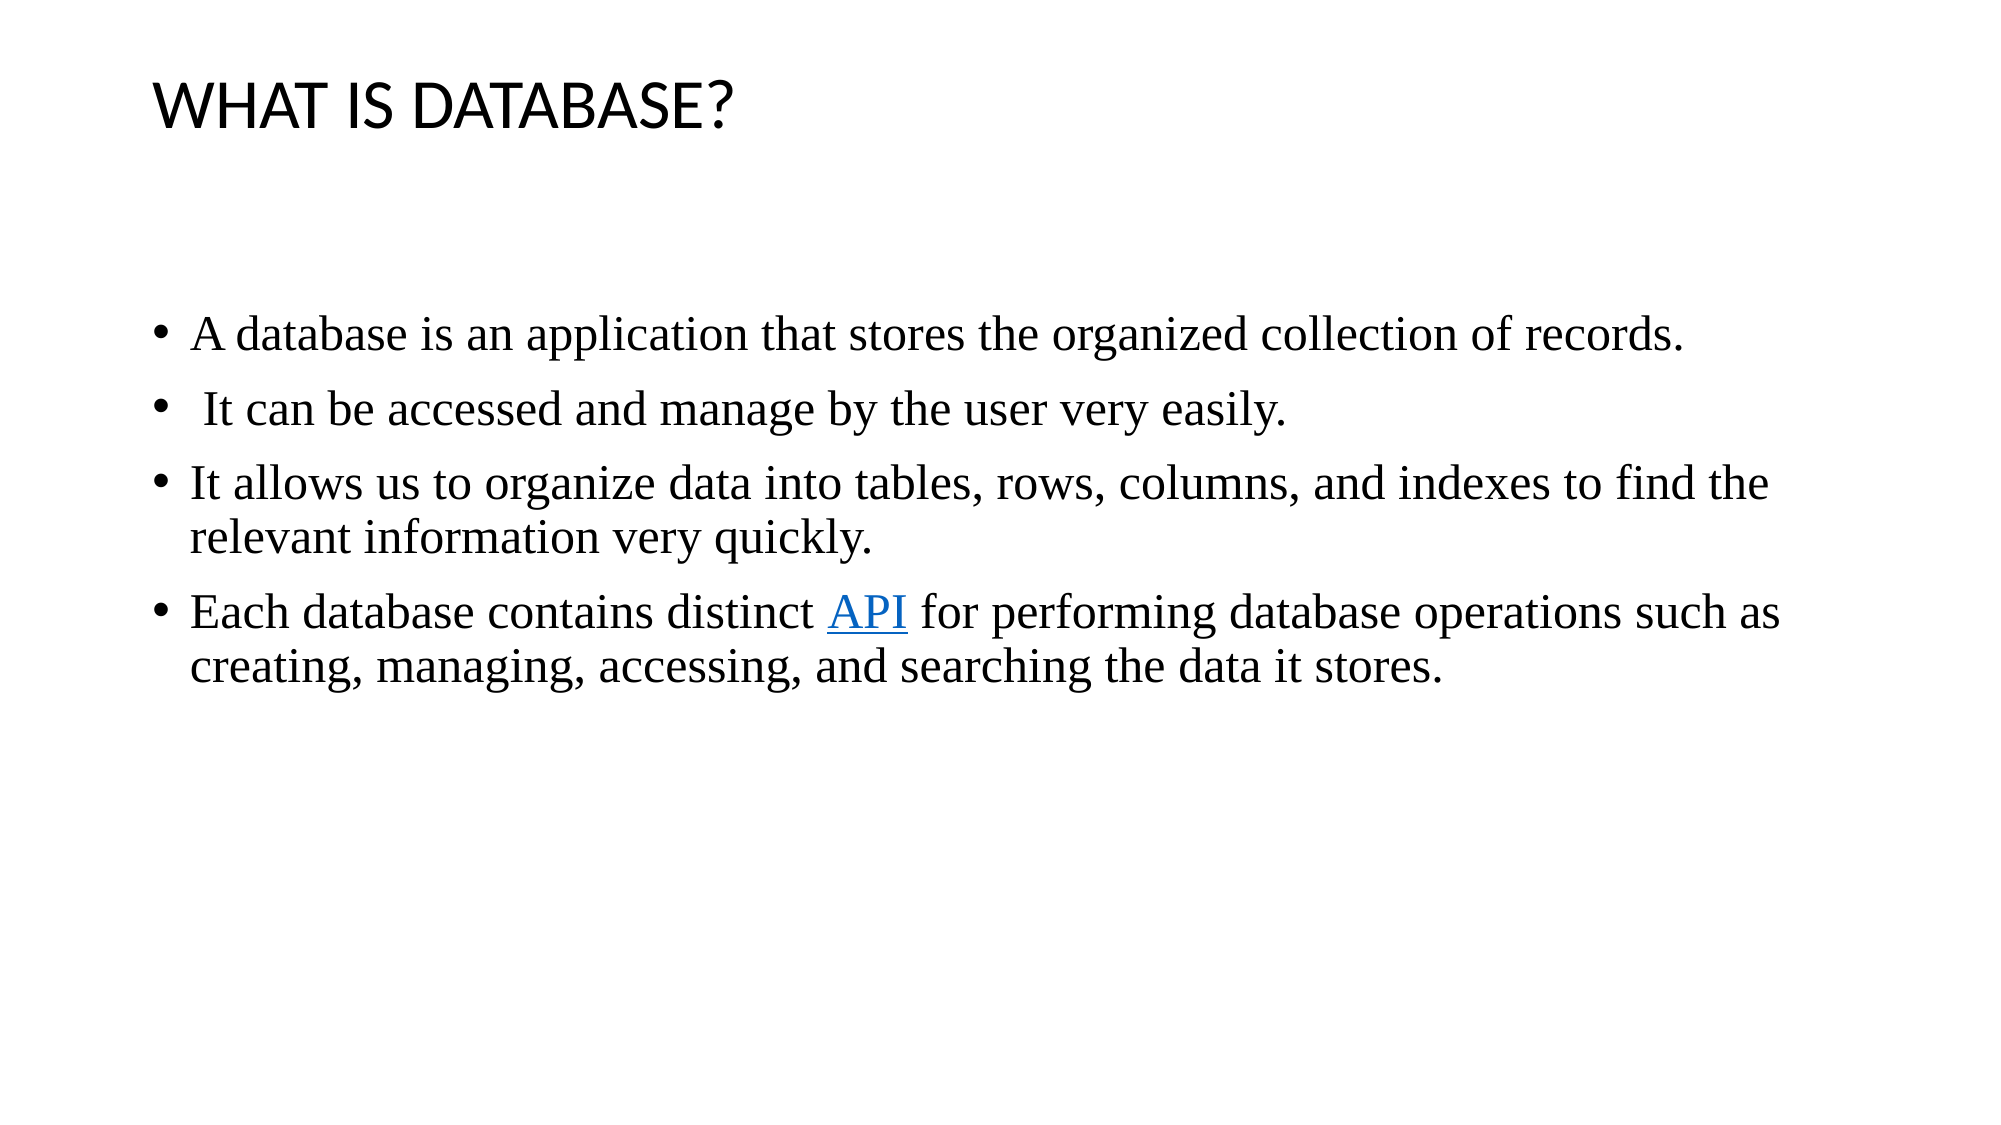

# WHAT IS DATABASE?
A database is an application that stores the organized collection of records.
 It can be accessed and manage by the user very easily.
It allows us to organize data into tables, rows, columns, and indexes to find the relevant information very quickly.
Each database contains distinct API for performing database operations such as creating, managing, accessing, and searching the data it stores.